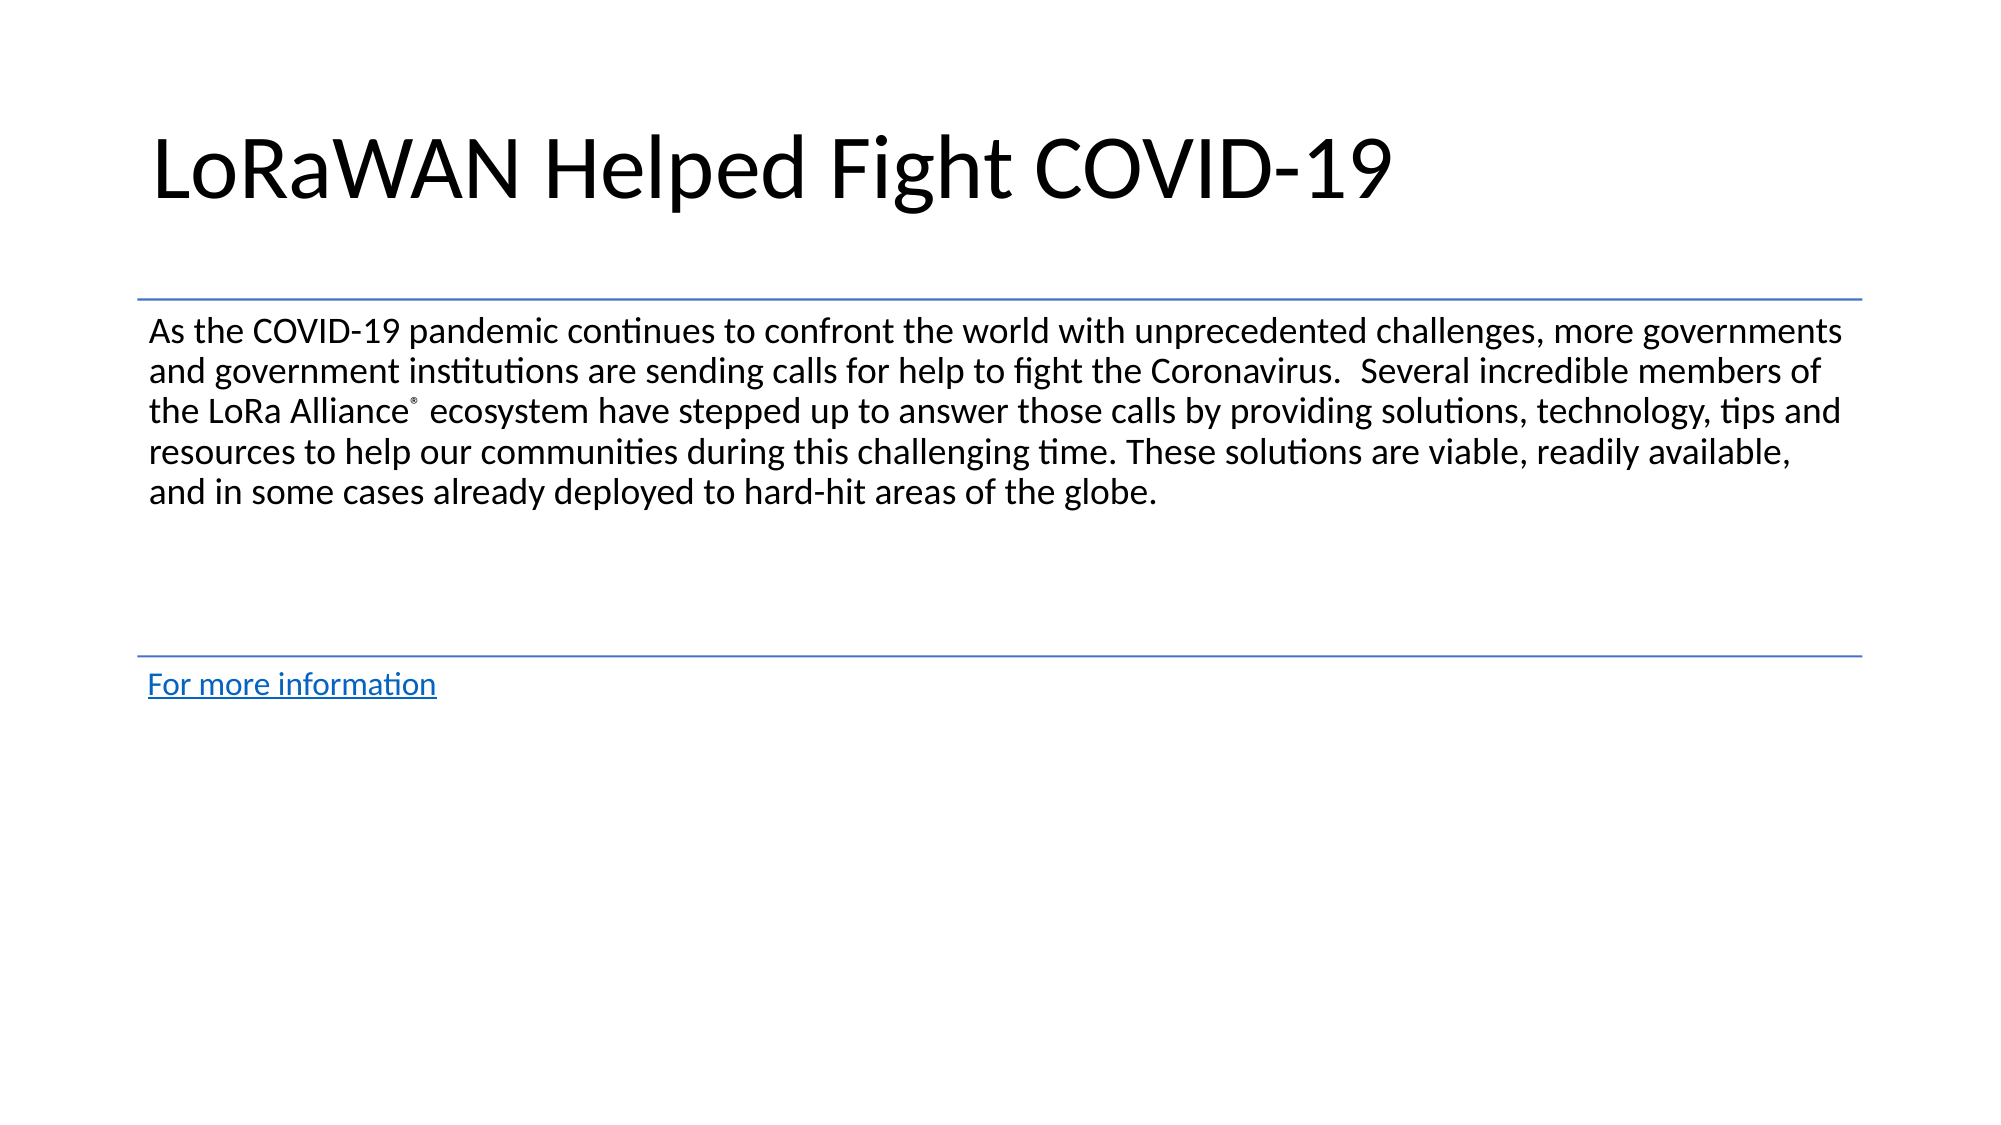

# LoRaWAN Helped Fight COVID-19
As the COVID-19 pandemic continues to confront the world with unprecedented challenges, more governments and government institutions are sending calls for help to fight the Coronavirus.  Several incredible members of the LoRa Alliance® ecosystem have stepped up to answer those calls by providing solutions, technology, tips and resources to help our communities during this challenging time. These solutions are viable, readily available, and in some cases already deployed to hard-hit areas of the globe.
For more information